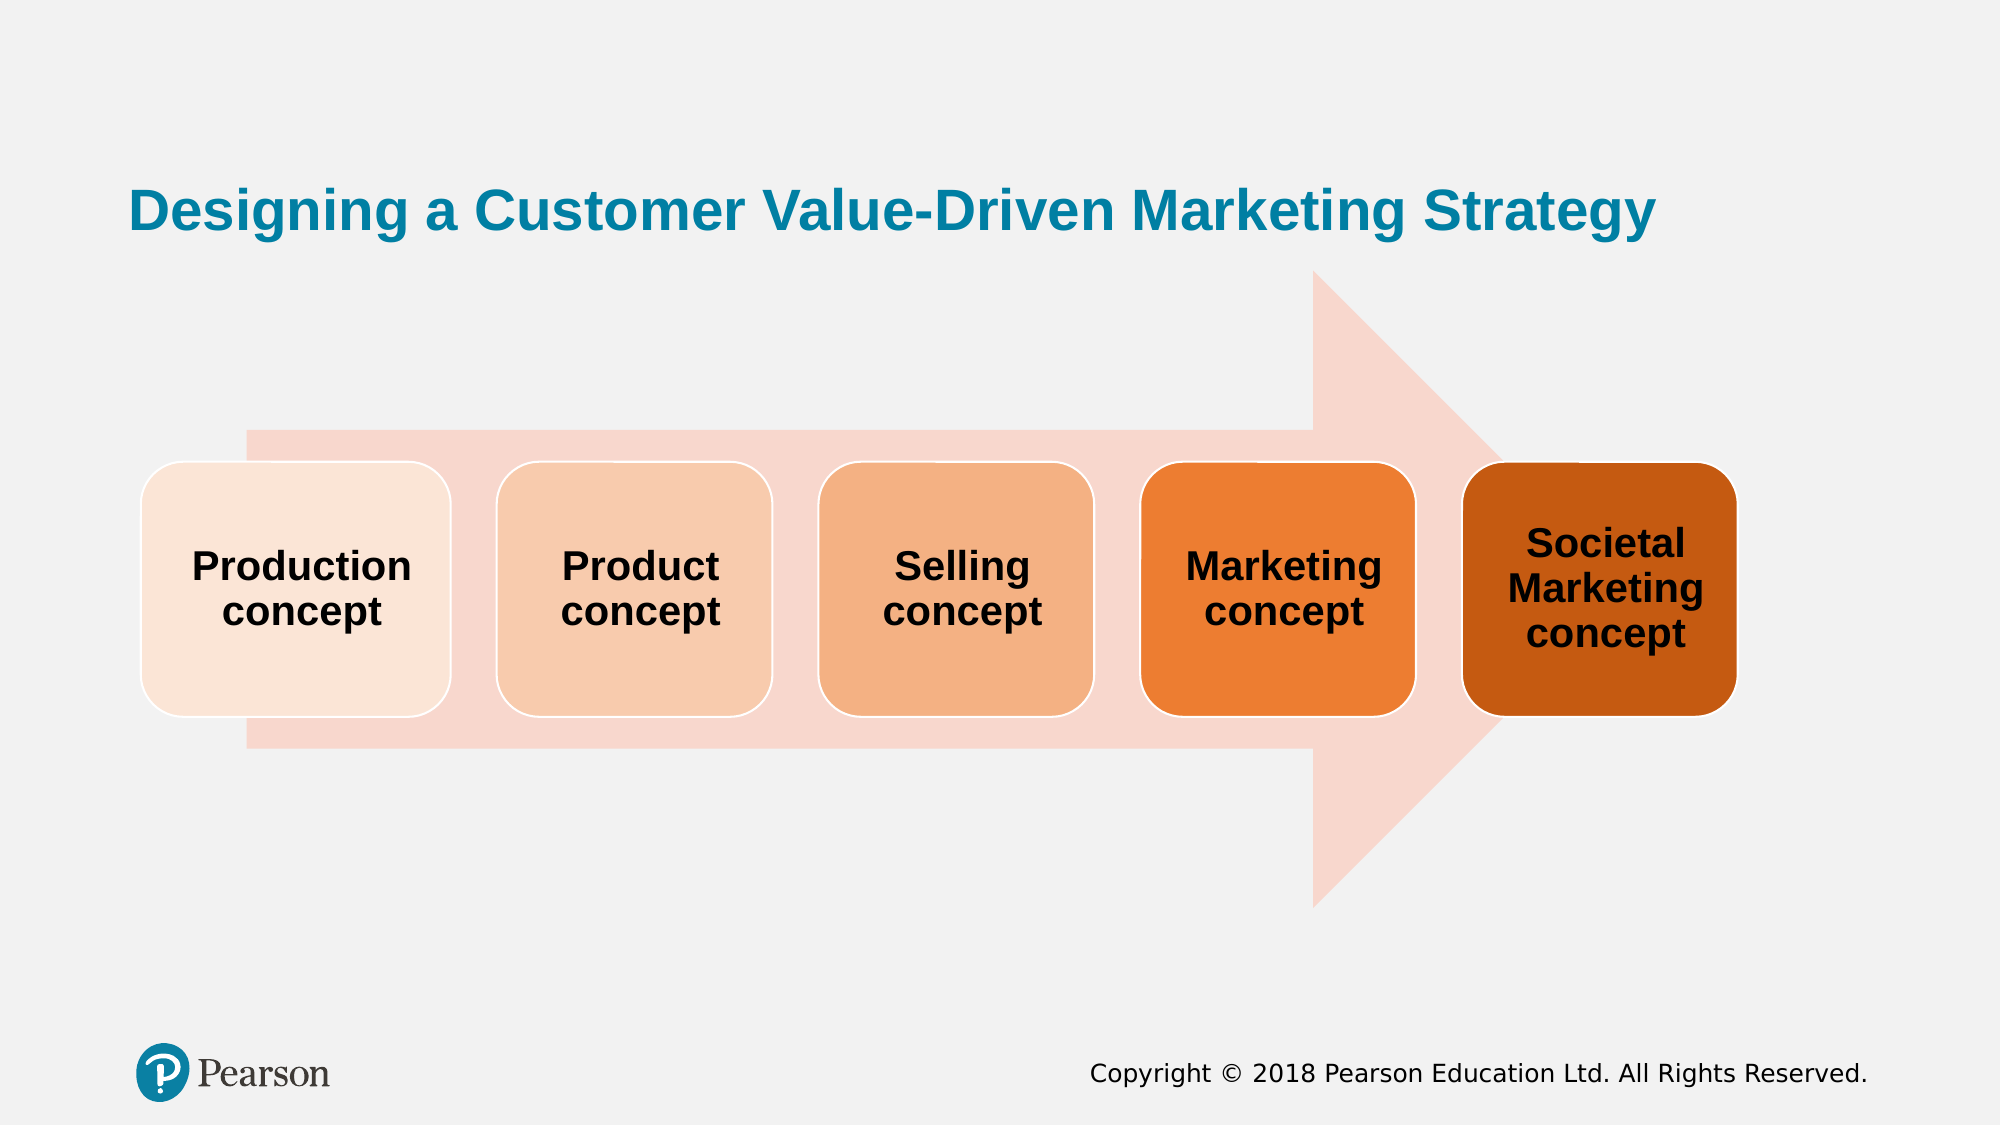

# Designing a Customer Value-Driven Marketing Strategy
Production concept
Product concept
Selling concept
Marketing concept
Societal Marketing concept